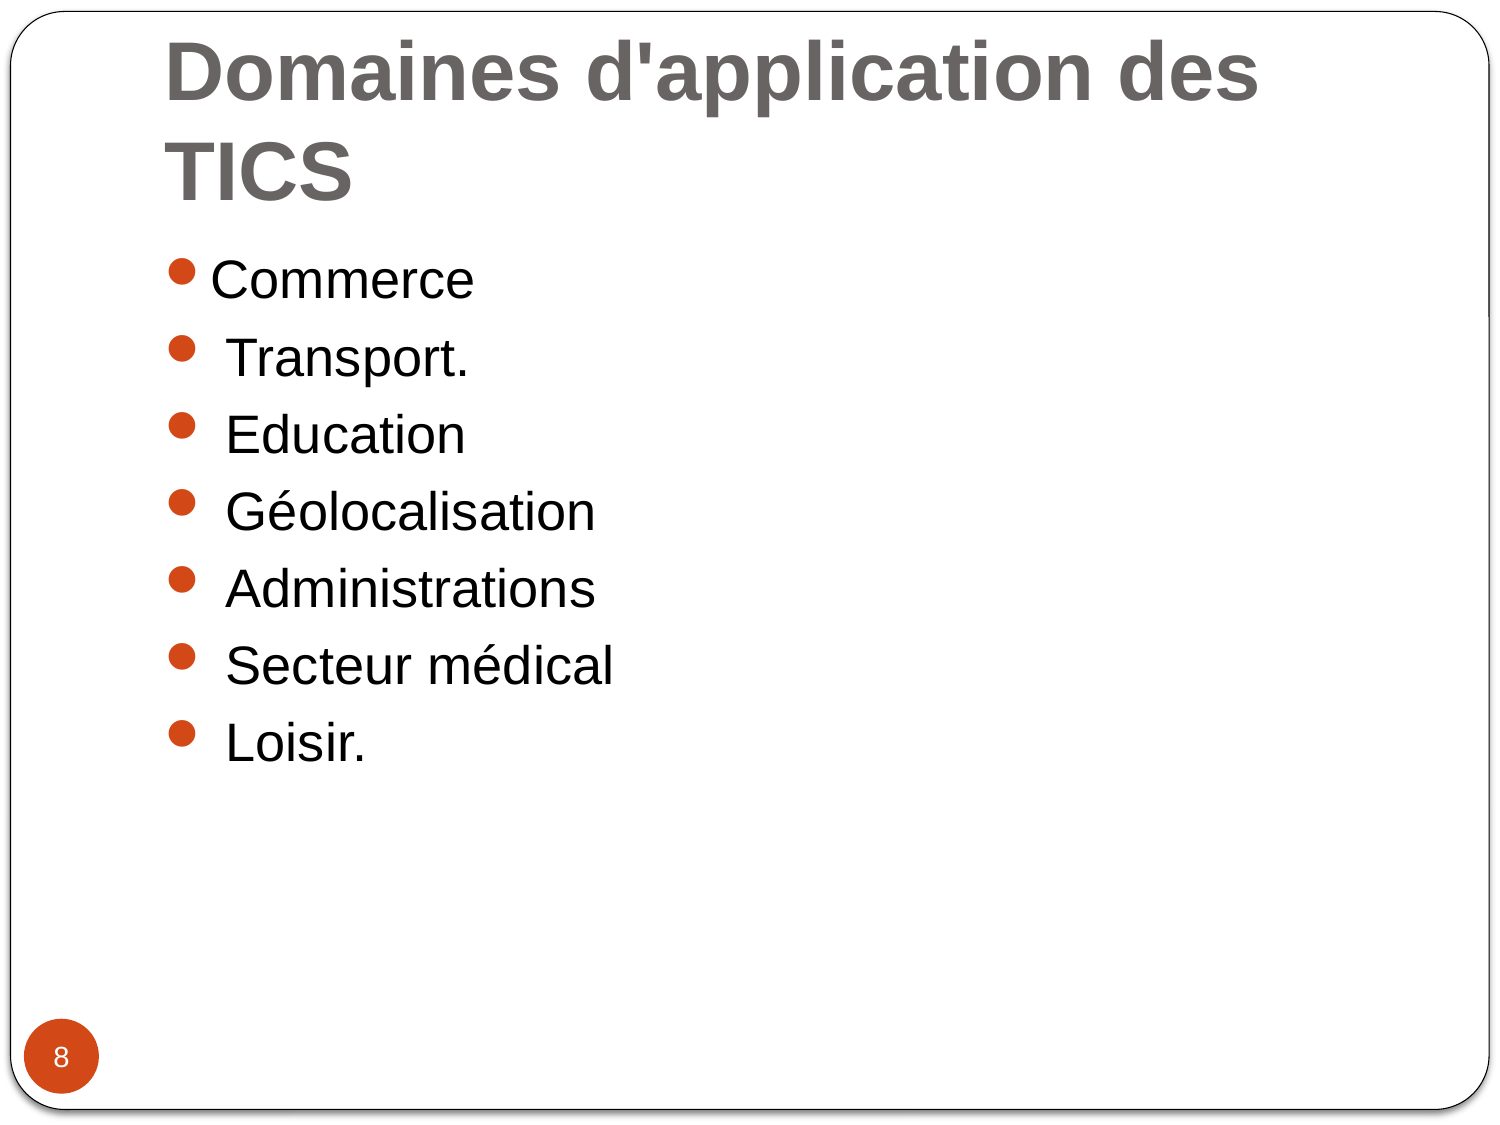

# Domaines d'application des TICS
Commerce
 Transport.
 Education
 Géolocalisation
 Administrations
 Secteur médical
 Loisir.
8